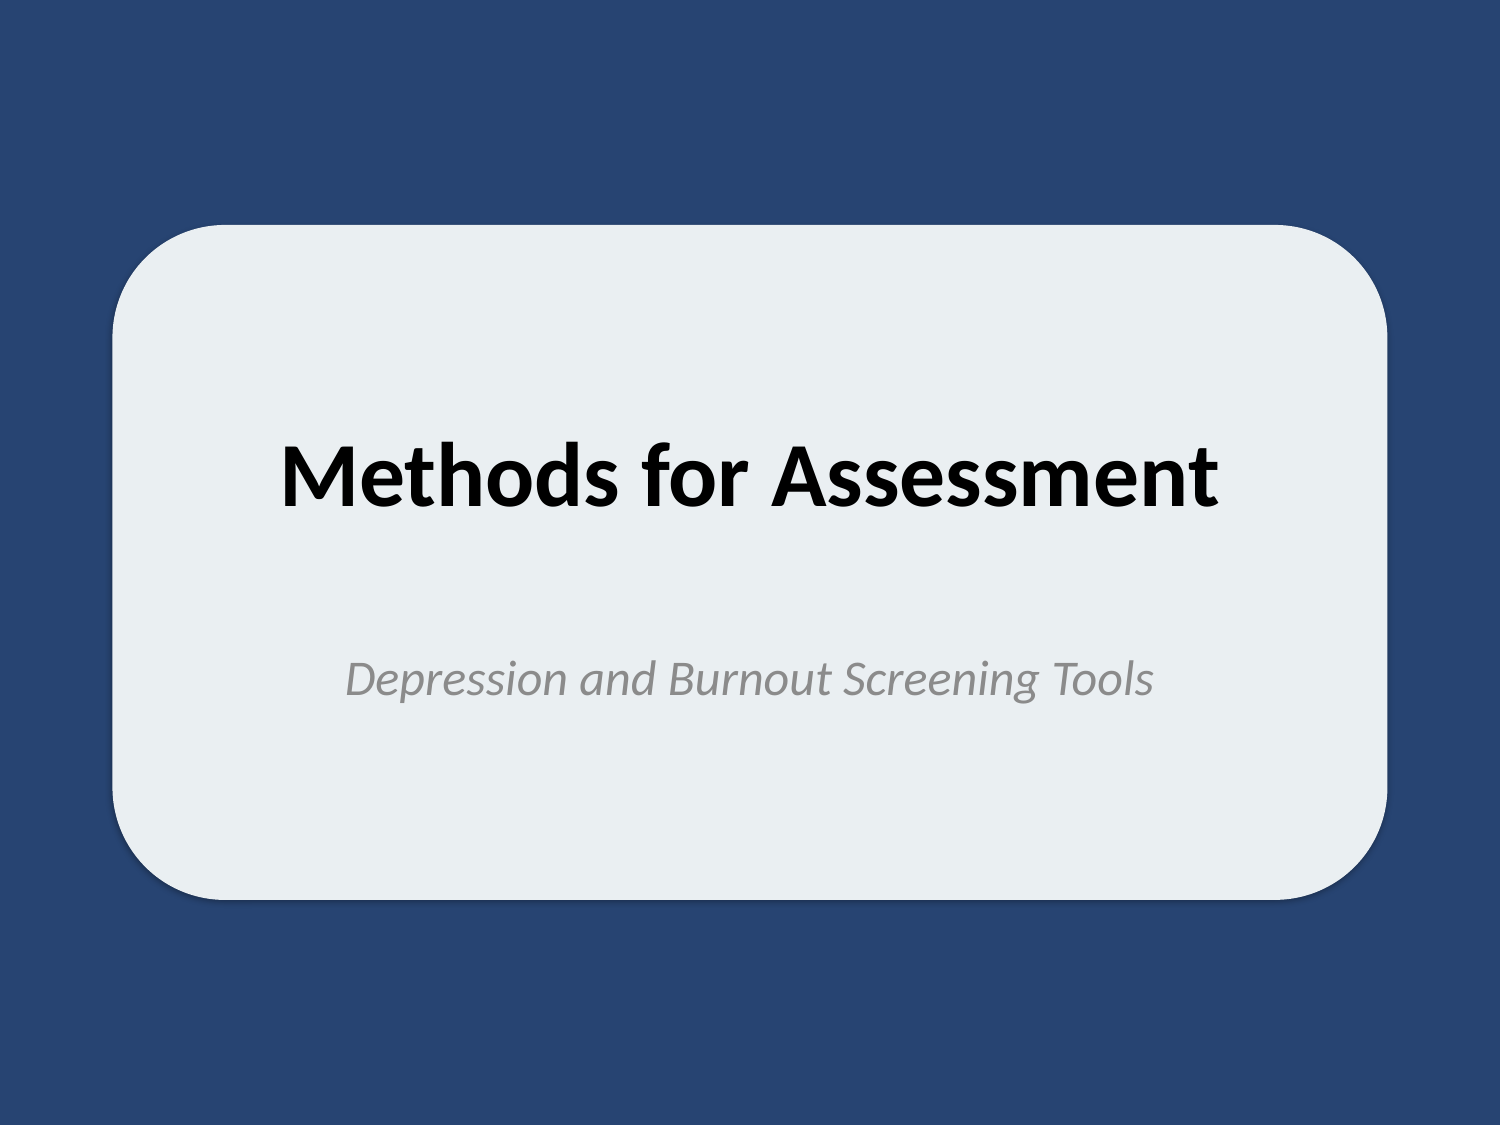

# Methods for Assessment
Depression and Burnout Screening Tools